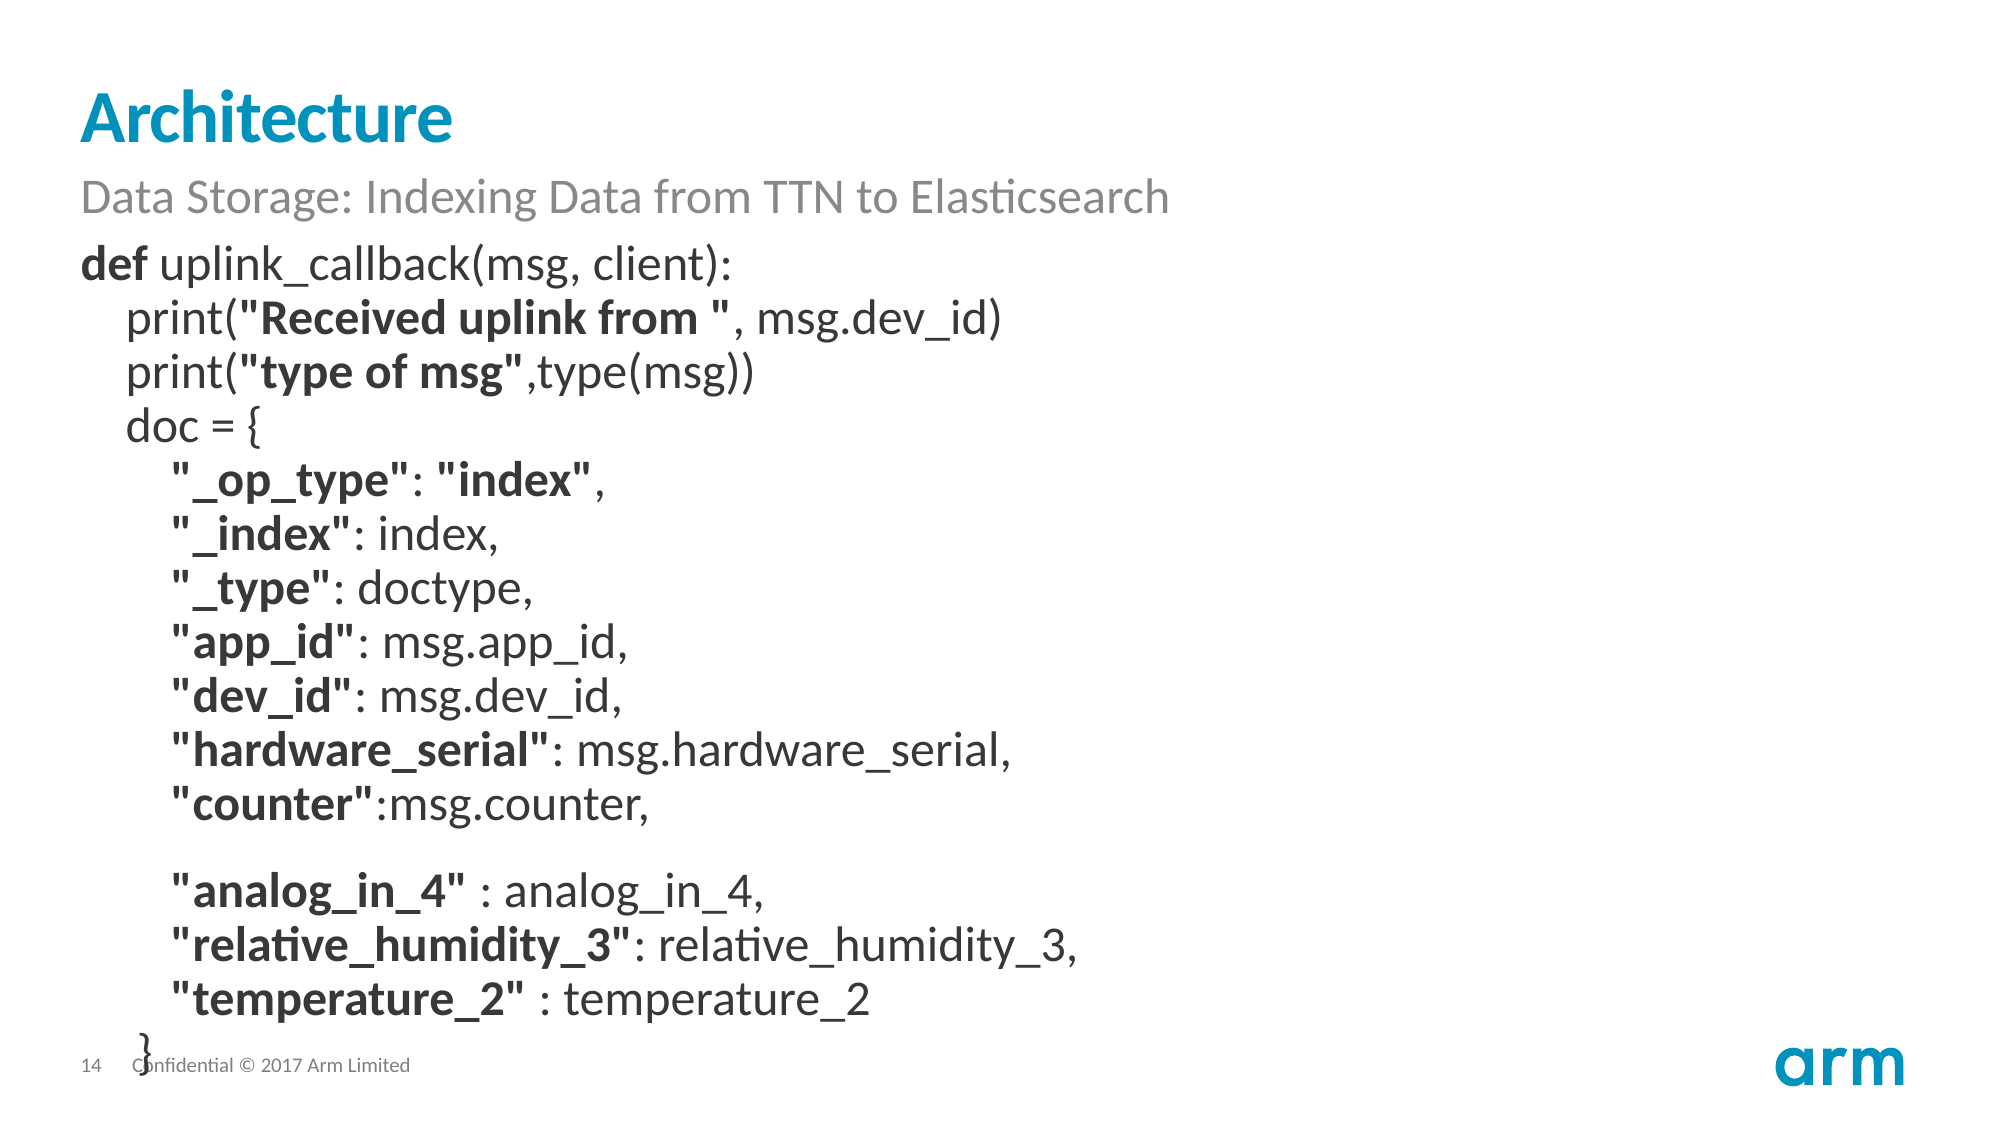

# Architecture
Data Storage: Indexing Data from TTN to Elasticsearch

def uplink_callback(msg, client):
    print("Received uplink from ", msg.dev_id)
    print("type of msg",type(msg))
    doc = {
        "_op_type": "index",
        "_index": index,
        "_type": doctype,
        "app_id": msg.app_id,
        "dev_id": msg.dev_id,
        "hardware_serial": msg.hardware_serial,
        "counter":msg.counter,
        "analog_in_4" : analog_in_4,
        "relative_humidity_3": relative_humidity_3,
        "temperature_2" : temperature_2
     }